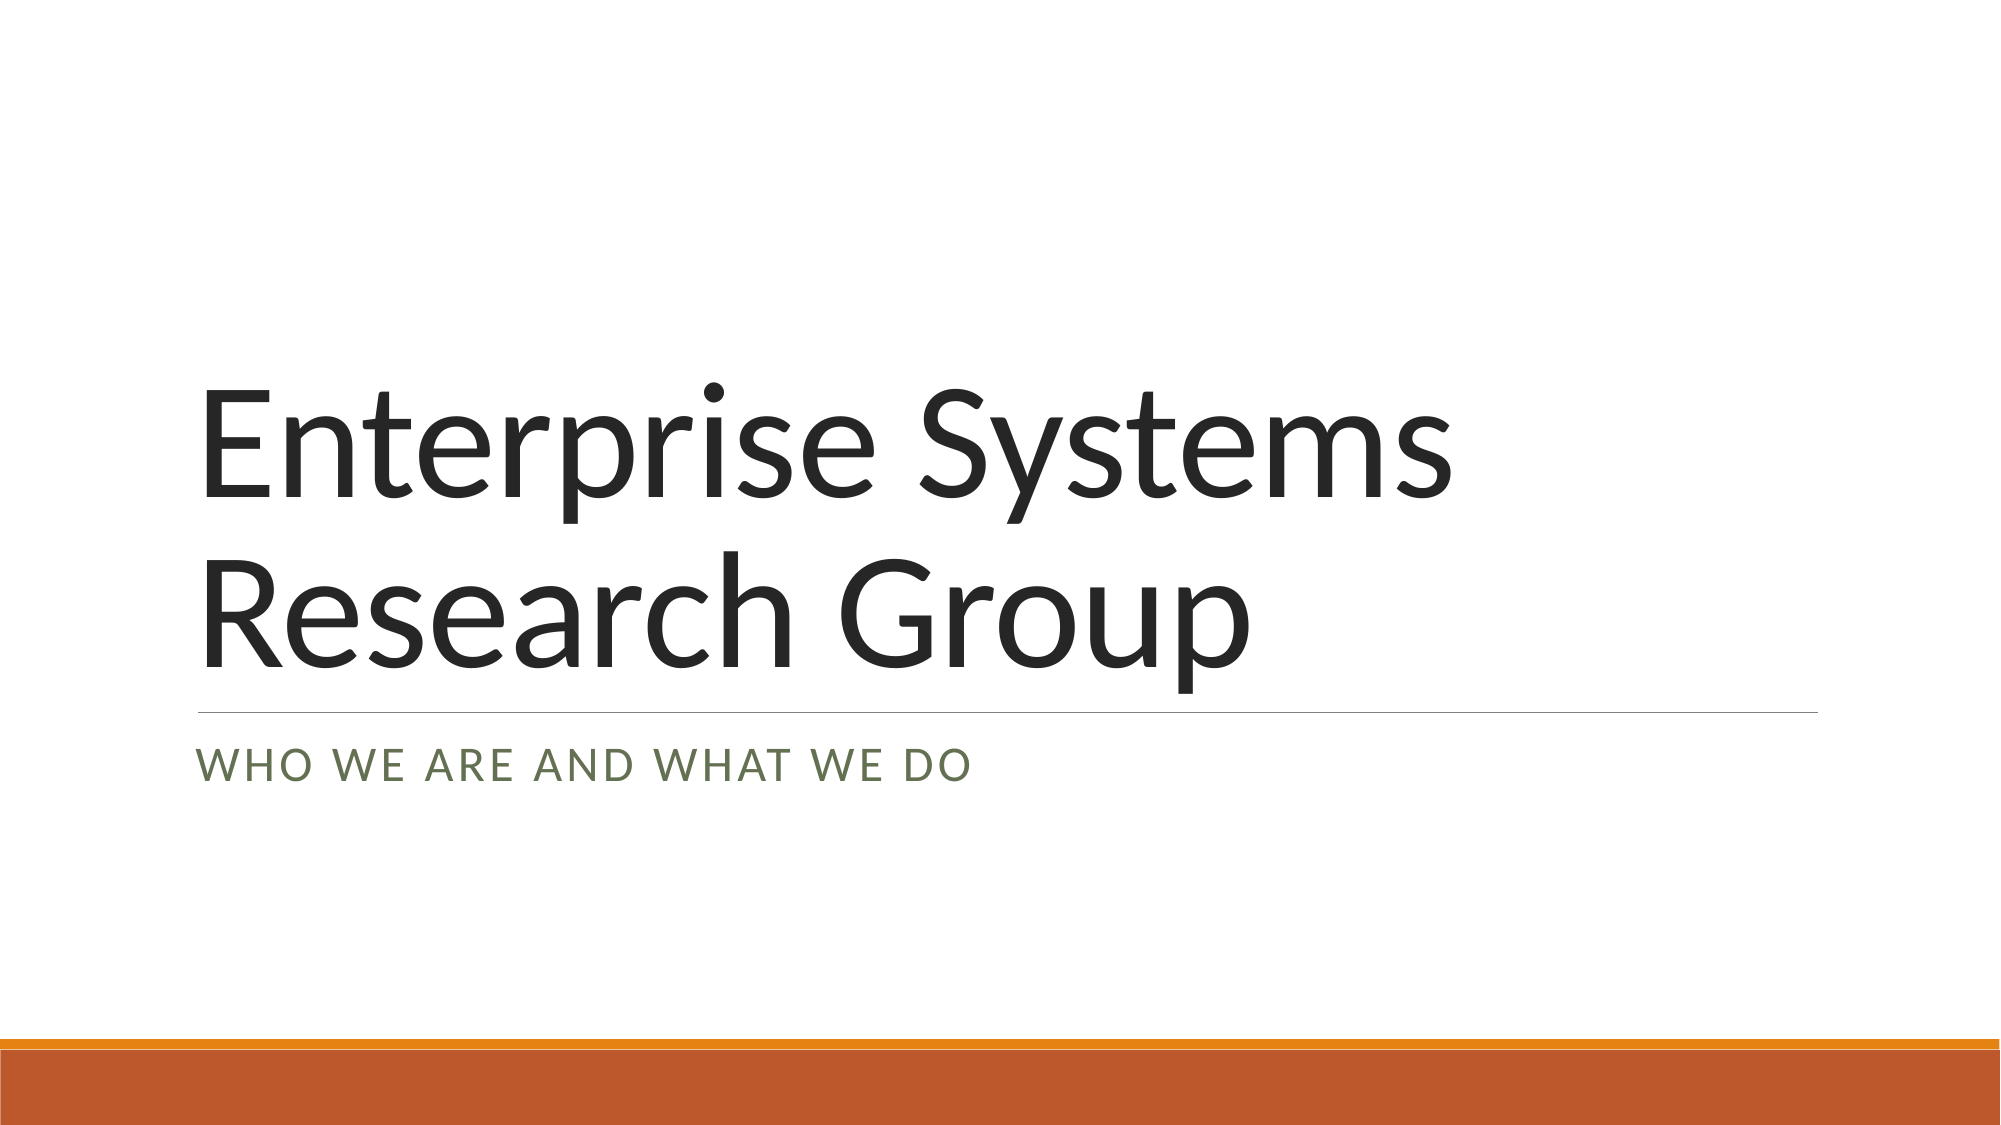

# Enterprise Systems Research Group
Who we are and what we do